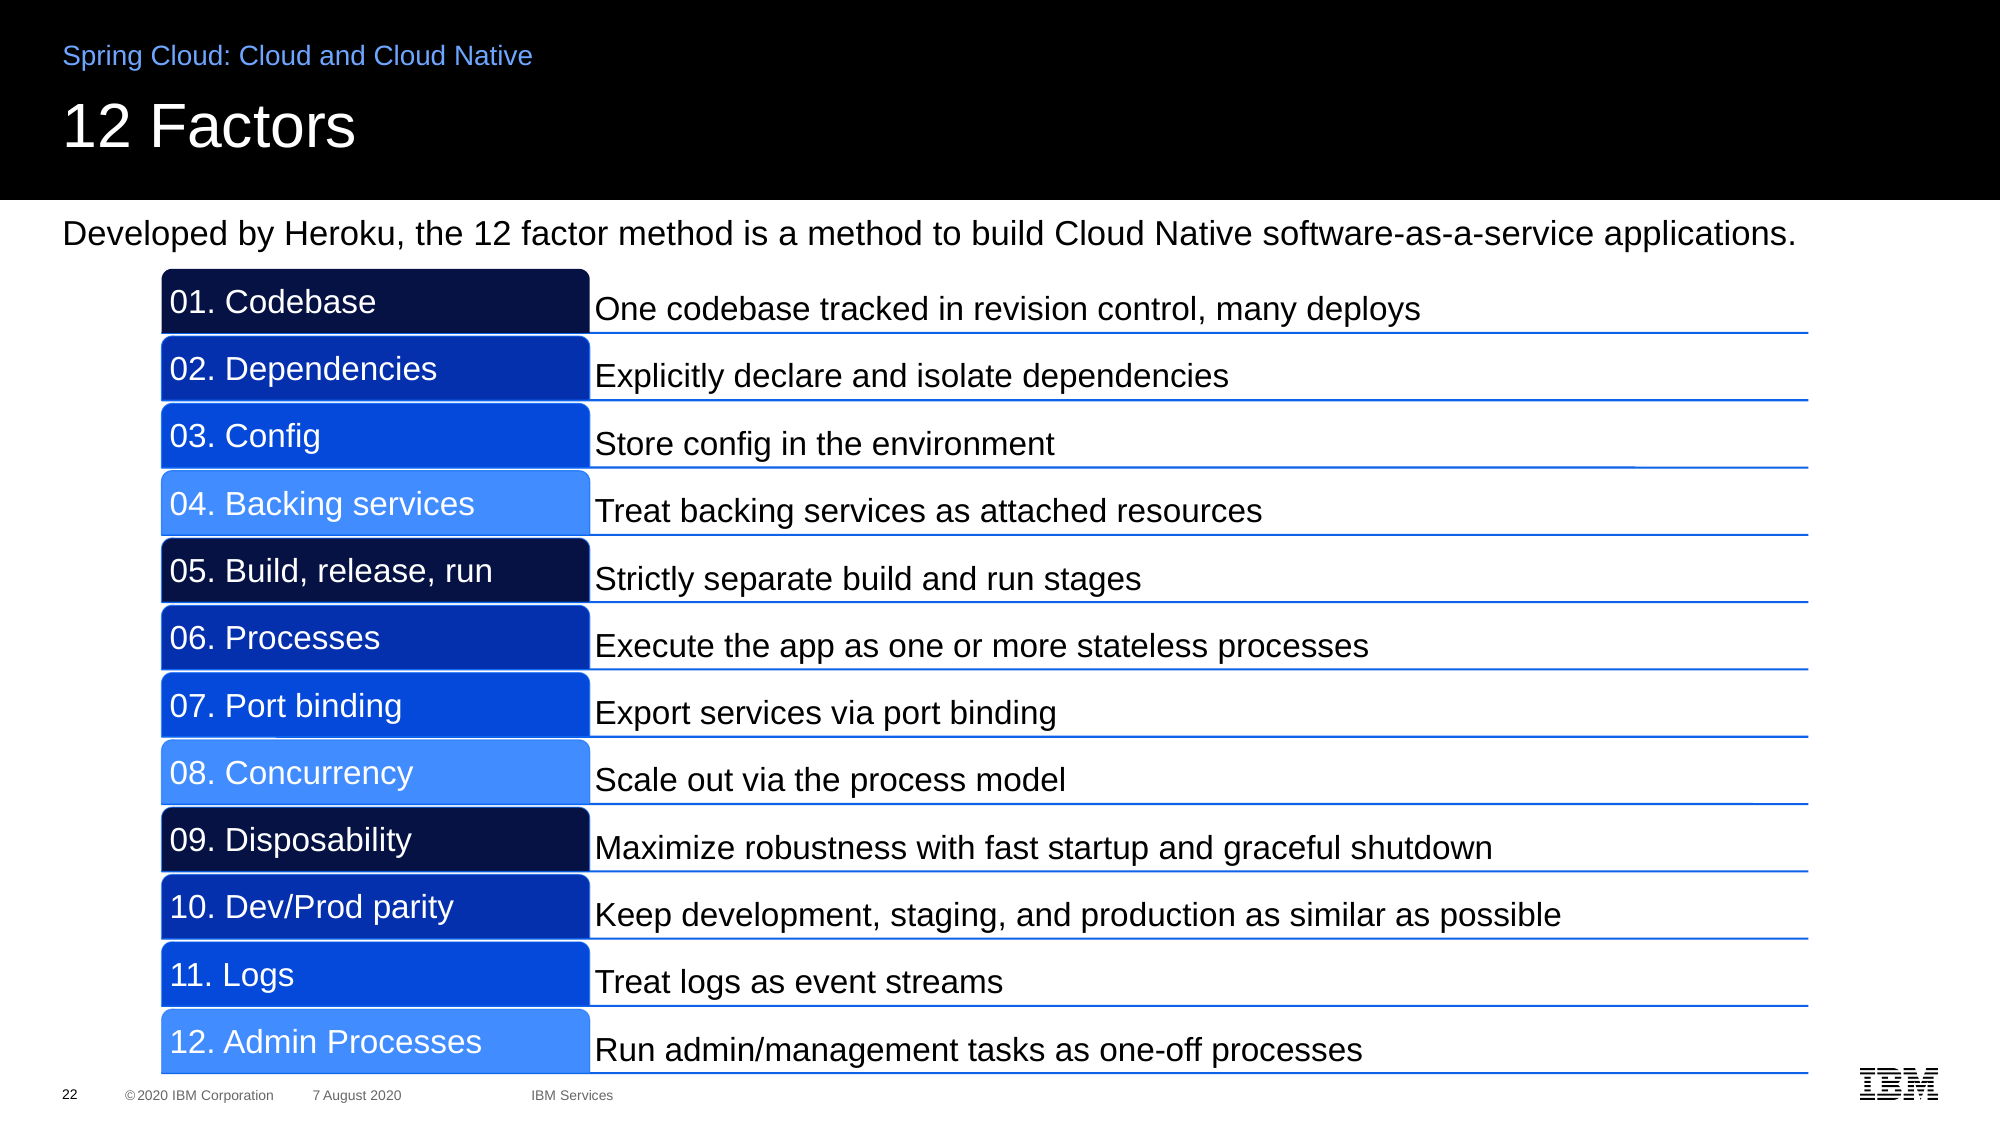

Spring Cloud: Cloud and Cloud Native
# 12 Factors
Developed by Heroku, the 12 factor method is a method to build Cloud Native software-as-a-service applications.
One codebase tracked in revision control, many deploys
01. Codebase
Explicitly declare and isolate dependencies
02. Dependencies
Store config in the environment
03. Config
Treat backing services as attached resources
04. Backing services
Strictly separate build and run stages
05. Build, release, run
Execute the app as one or more stateless processes
06. Processes
Export services via port binding
07. Port binding
Scale out via the process model
08. Concurrency
Maximize robustness with fast startup and graceful shutdown
09. Disposability
Keep development, staging, and production as similar as possible
10. Dev/Prod parity
Treat logs as event streams
11. Logs
Run admin/management tasks as one-off processes
12. Admin Processes